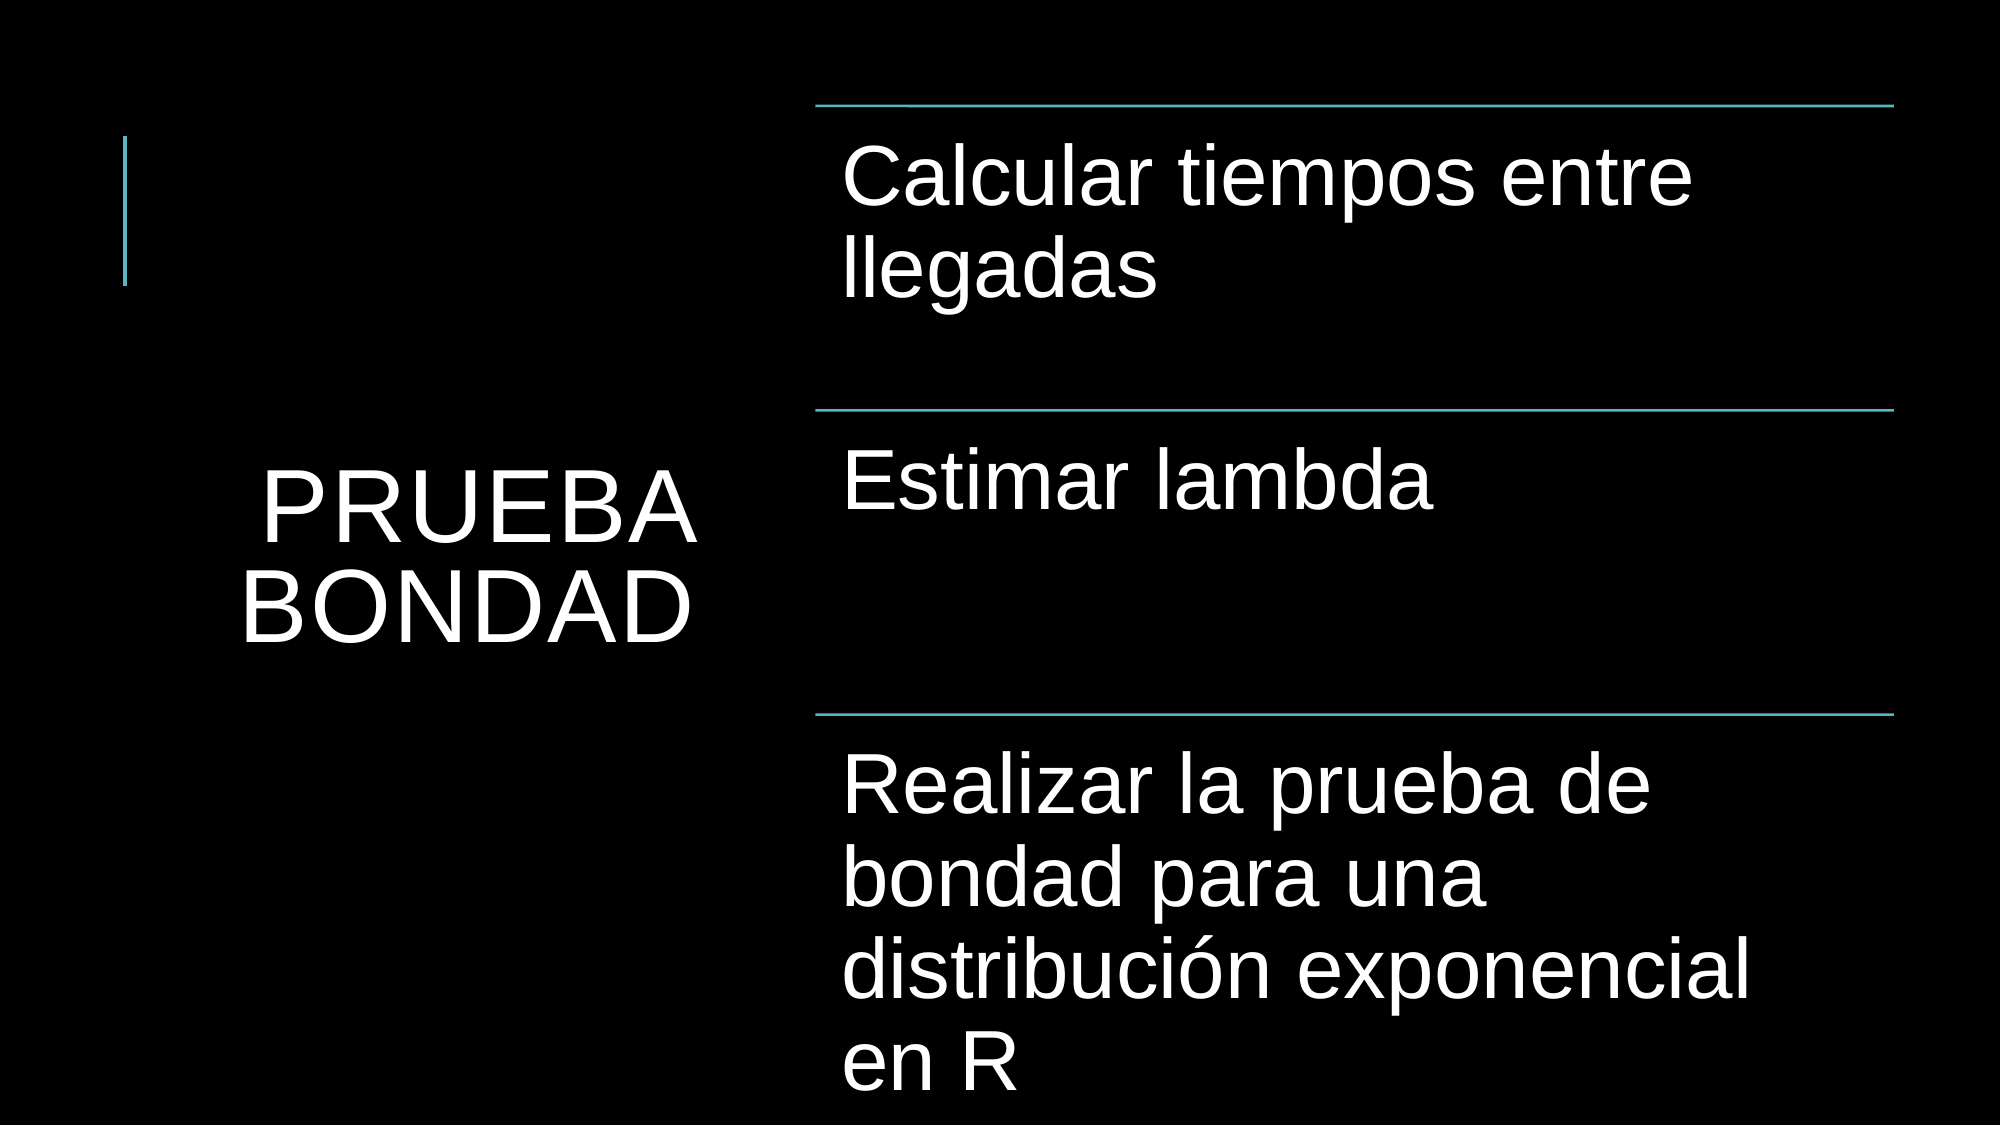

# Prueba bondad
Calcular tiempos entre llegadas
Estimar lambda
Realizar la prueba de bondad para una distribución exponencial en R